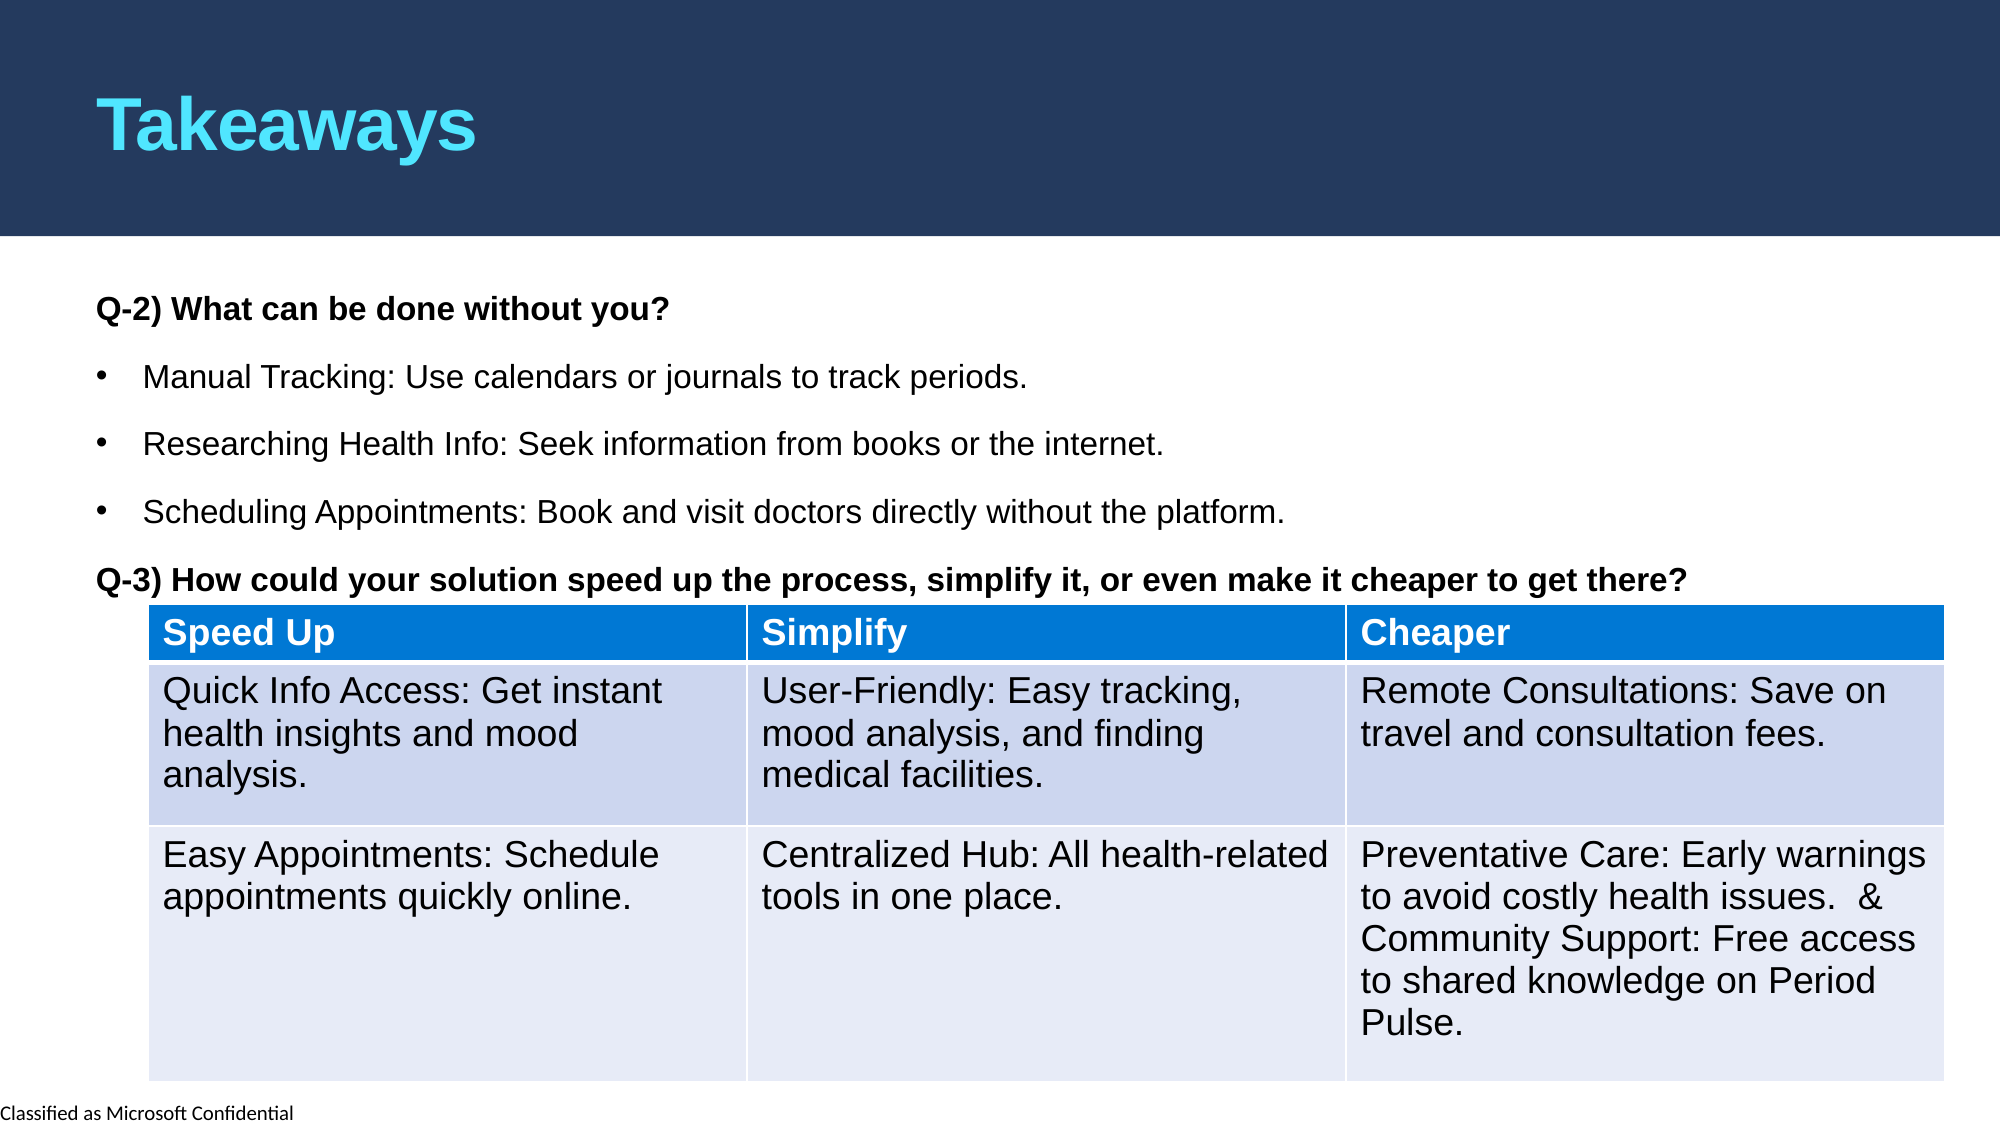

Takeaways
Q-2) What can be done without you?
Manual Tracking: Use calendars or journals to track periods.
Researching Health Info: Seek information from books or the internet.
Scheduling Appointments: Book and visit doctors directly without the platform.
Q-3) How could your solution speed up the process, simplify it, or even make it cheaper to get there?

| Speed Up | Simplify | Cheaper |
| --- | --- | --- |
| Quick Info Access: Get instant health insights and mood analysis. | User-Friendly: Easy tracking, mood analysis, and finding medical facilities. | Remote Consultations: Save on travel and consultation fees. |
| Easy Appointments: Schedule appointments quickly online. | Centralized Hub: All health-related tools in one place. | Preventative Care: Early warnings to avoid costly health issues.  & Community Support: Free access to shared knowledge on Period Pulse. |